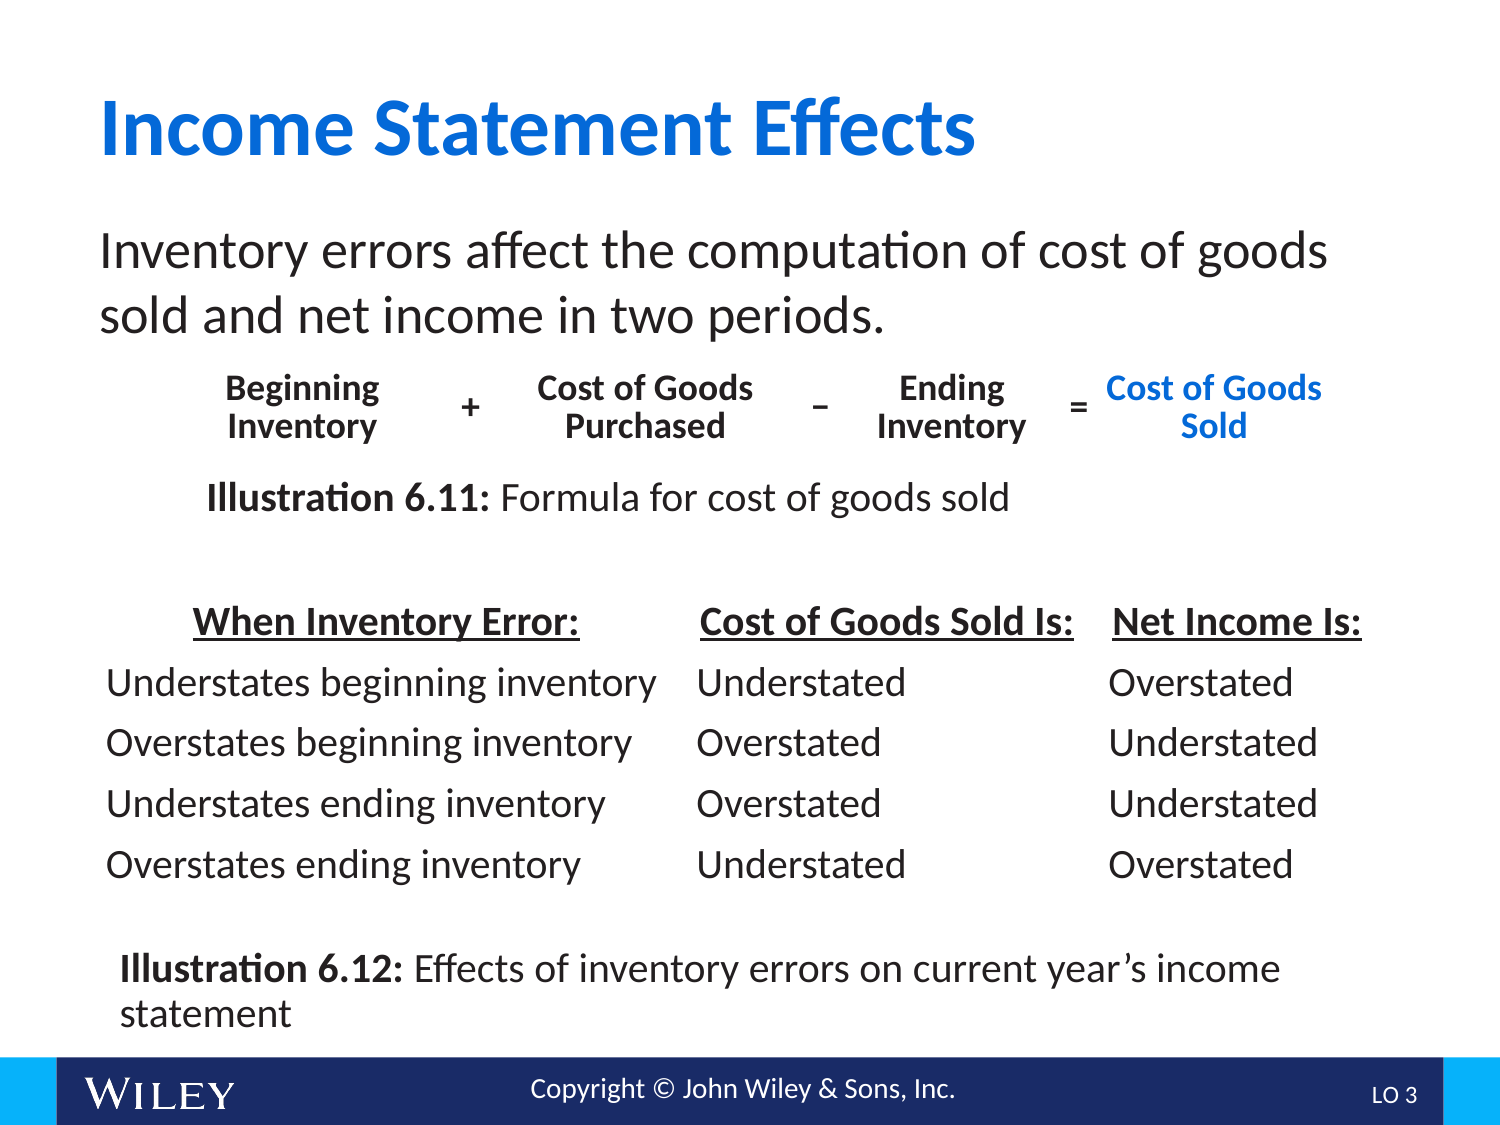

# Income Statement Effects
Inventory errors affect the computation of cost of goods sold and net income in two periods.
| Beginning Inventory | + | Cost of Goods Purchased | − | Ending Inventory | = | Cost of Goods Sold |
| --- | --- | --- | --- | --- | --- | --- |
Illustration 6.11: Formula for cost of goods sold
| When Inventory Error: | Cost of Goods Sold Is: | Net Income Is: |
| --- | --- | --- |
| Understates beginning inventory | Understated | Overstated |
| Overstates beginning inventory | Overstated | Understated |
| Understates ending inventory | Overstated | Understated |
| Overstates ending inventory | Understated | Overstated |
Illustration 6.12: Effects of inventory errors on current year’s income statement
L O 3